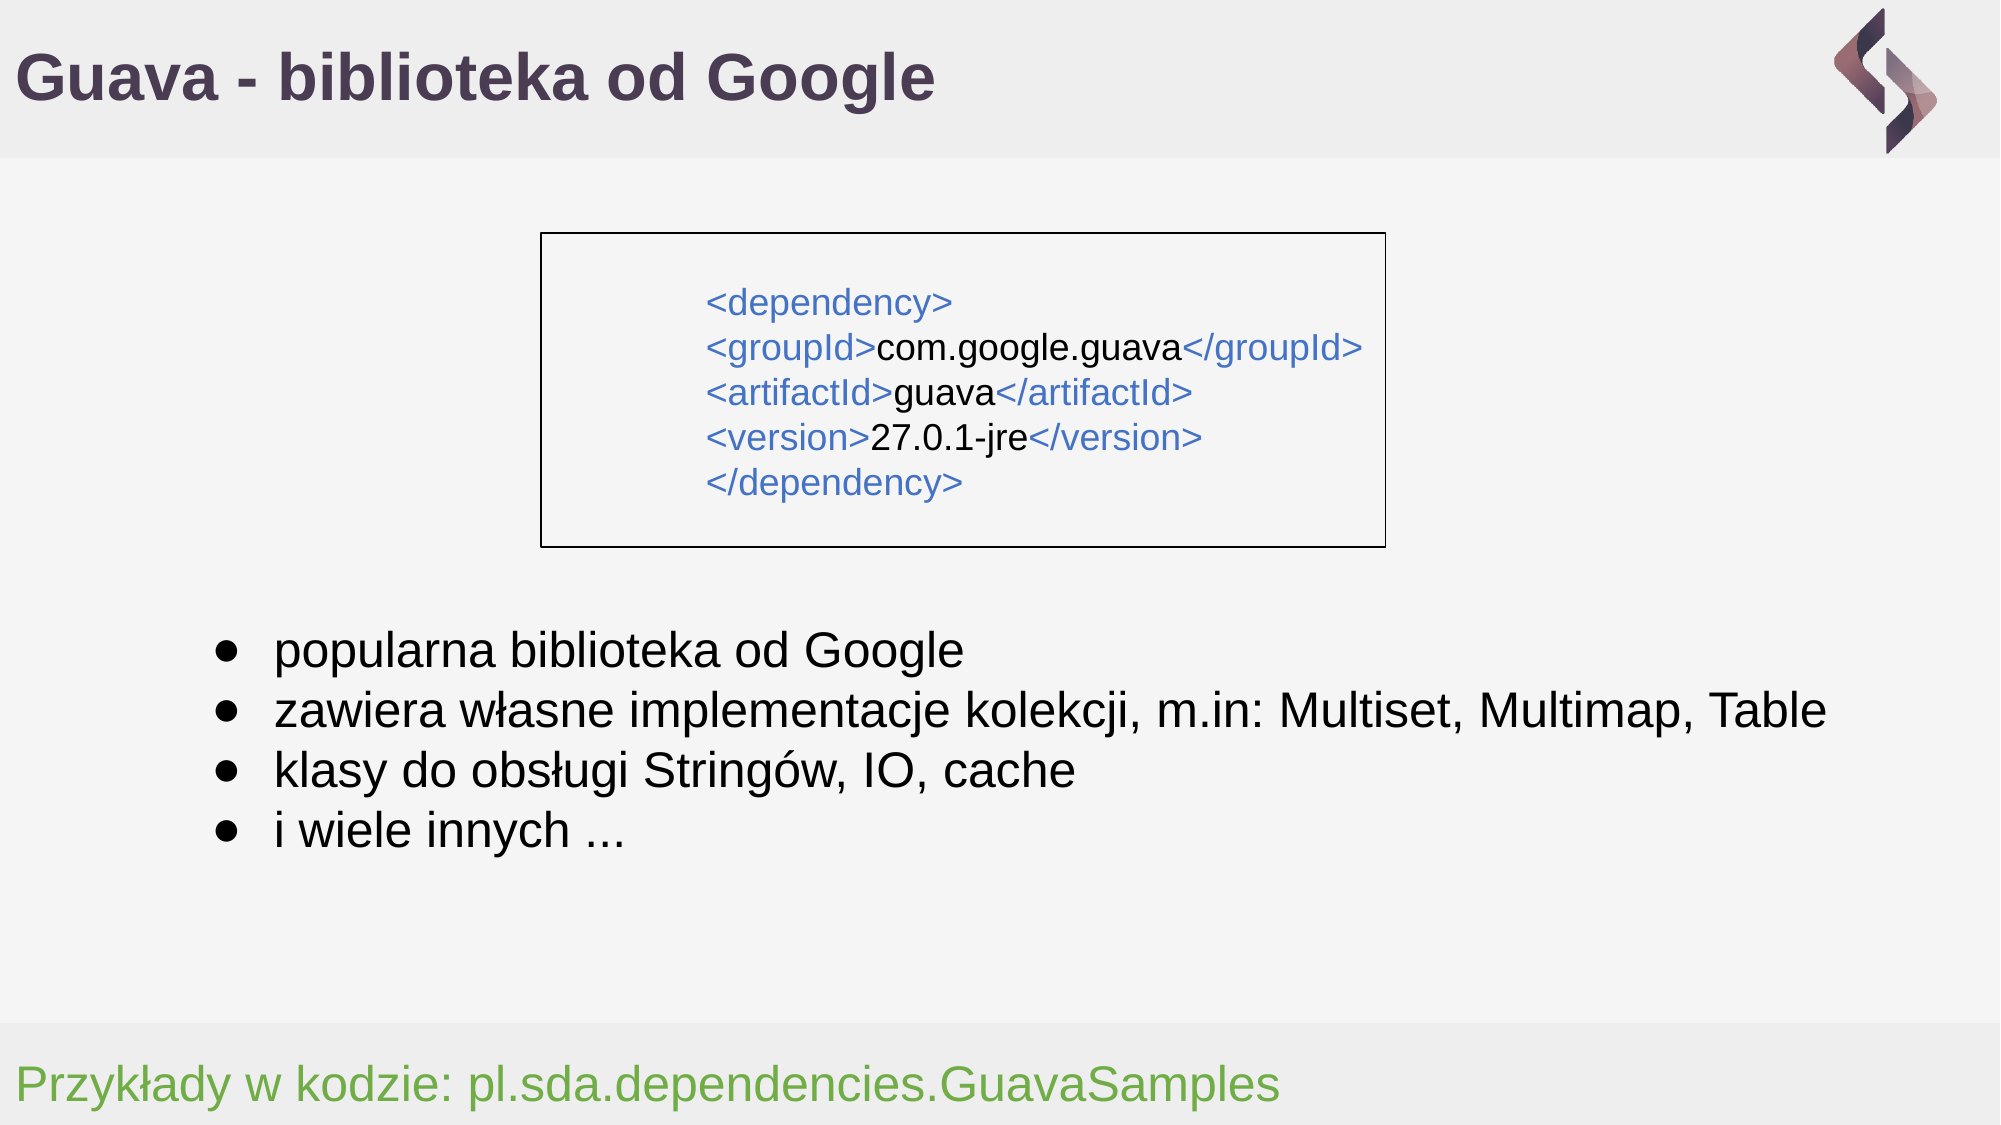

# Guava - biblioteka od Google
    	<dependency>
        	<groupId>com.google.guava</groupId>
        	<artifactId>guava</artifactId>
        	<version>27.0.1-jre</version>
    	</dependency>
popularna biblioteka od Google
zawiera własne implementacje kolekcji, m.in: Multiset, Multimap, Table
klasy do obsługi Stringów, IO, cache
i wiele innych ...
Przykłady w kodzie: pl.sda.dependencies.GuavaSamples